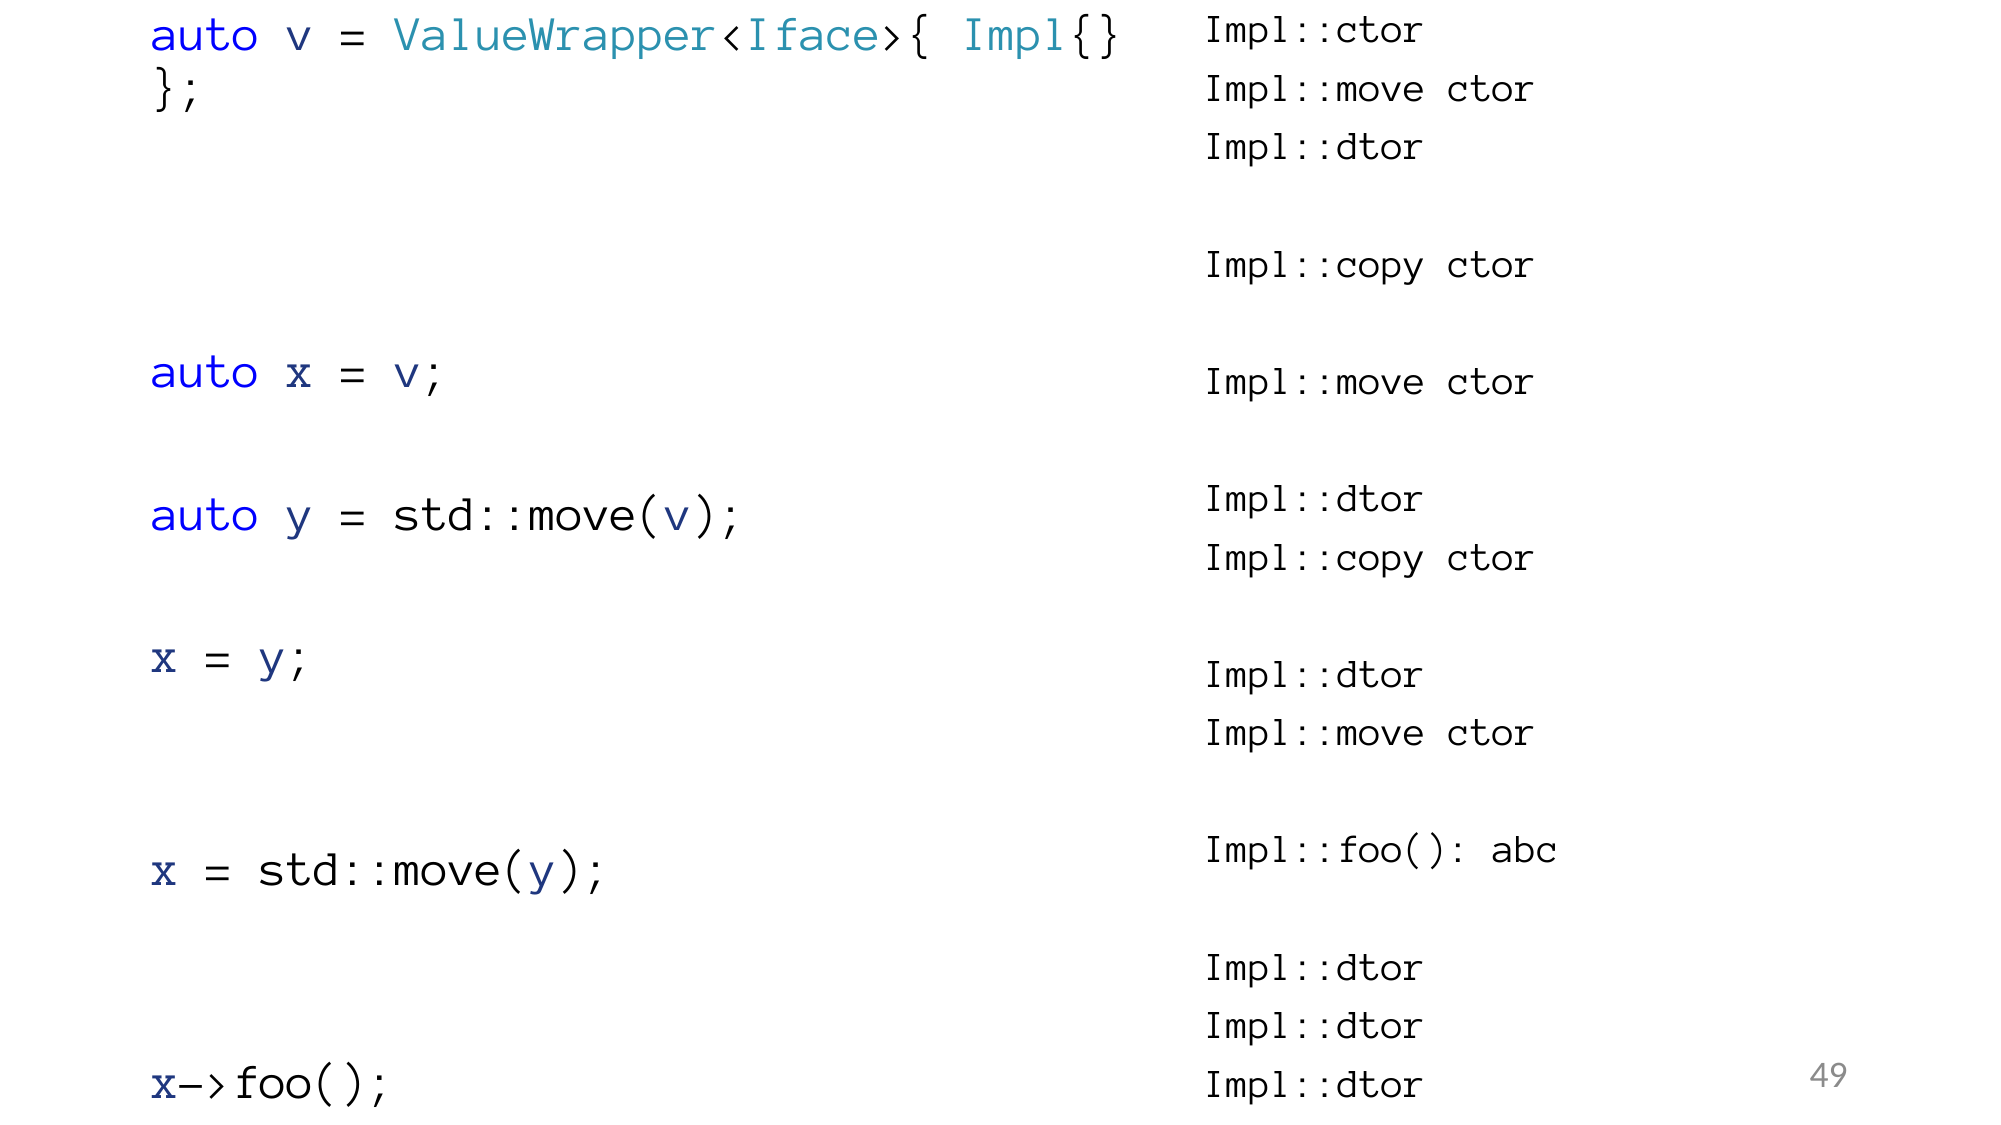

auto v = ValueWrapper<Iface>{ Impl{} };

auto x = v;

auto y = std::move(v);

x = y;

x = std::move(y);

x->foo();
Impl::ctor
Impl::move ctor
Impl::dtor

Impl::copy ctor

Impl::move ctor

Impl::dtor
Impl::copy ctor

Impl::dtor
Impl::move ctor

Impl::foo(): abc

Impl::dtor
Impl::dtor
Impl::dtor
49